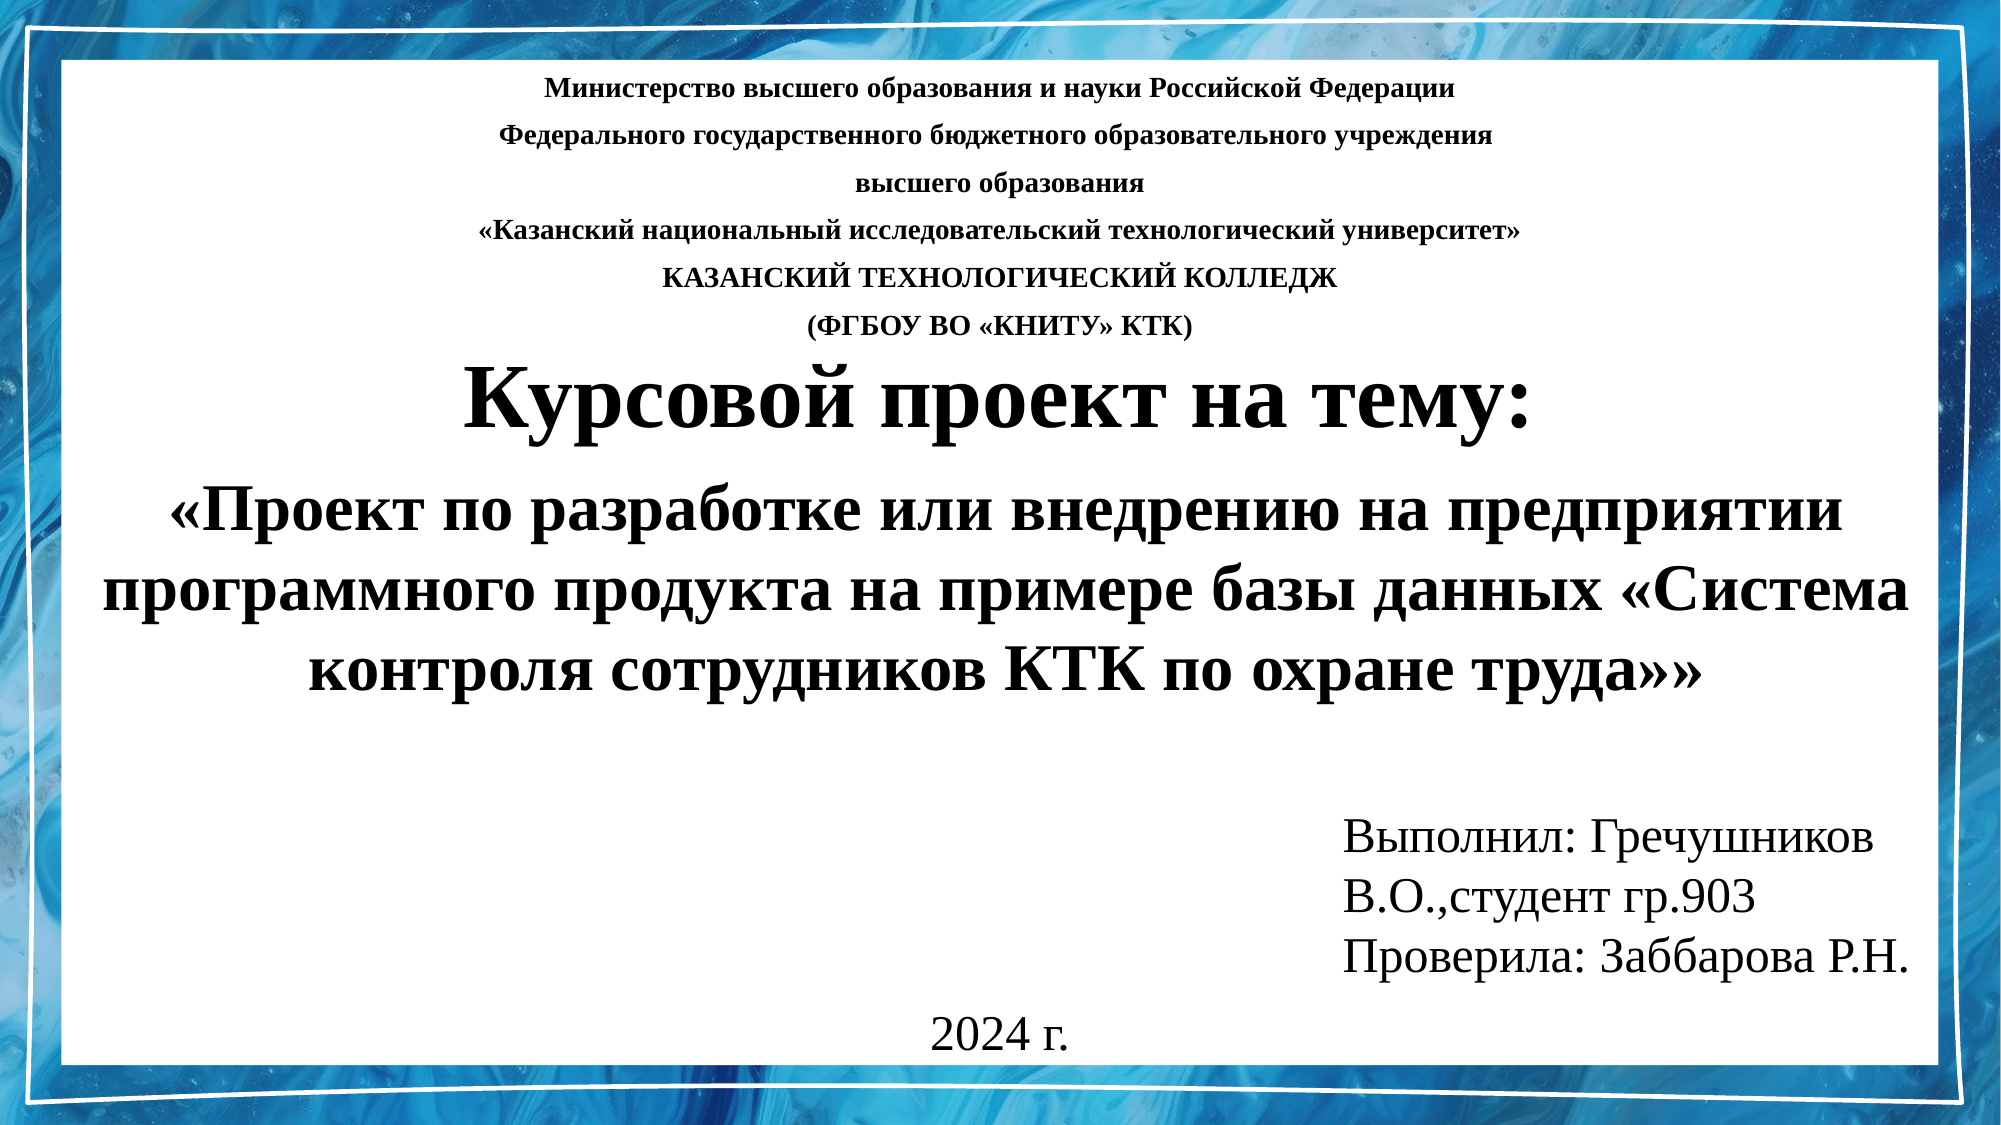

Министерство высшего образования и науки Российской Федерации
Федерального государственного бюджетного образовательного учреждения
высшего образования
«Казанский национальный исследовательский технологический университет»
КАЗАНСКИЙ ТЕХНОЛОГИЧЕСКИЙ КОЛЛЕДЖ
(ФГБОУ ВО «КНИТУ» КТК)
Курсовой проект на тему:
«Проект по разработке или внедрению на предприятии программного продукта на примере базы данных «Система контроля сотрудников КТК по охране труда»»
Выполнил: Гречушников В.О.,студент гр.903
Проверила: Заббарова Р.Н.
2024 г.